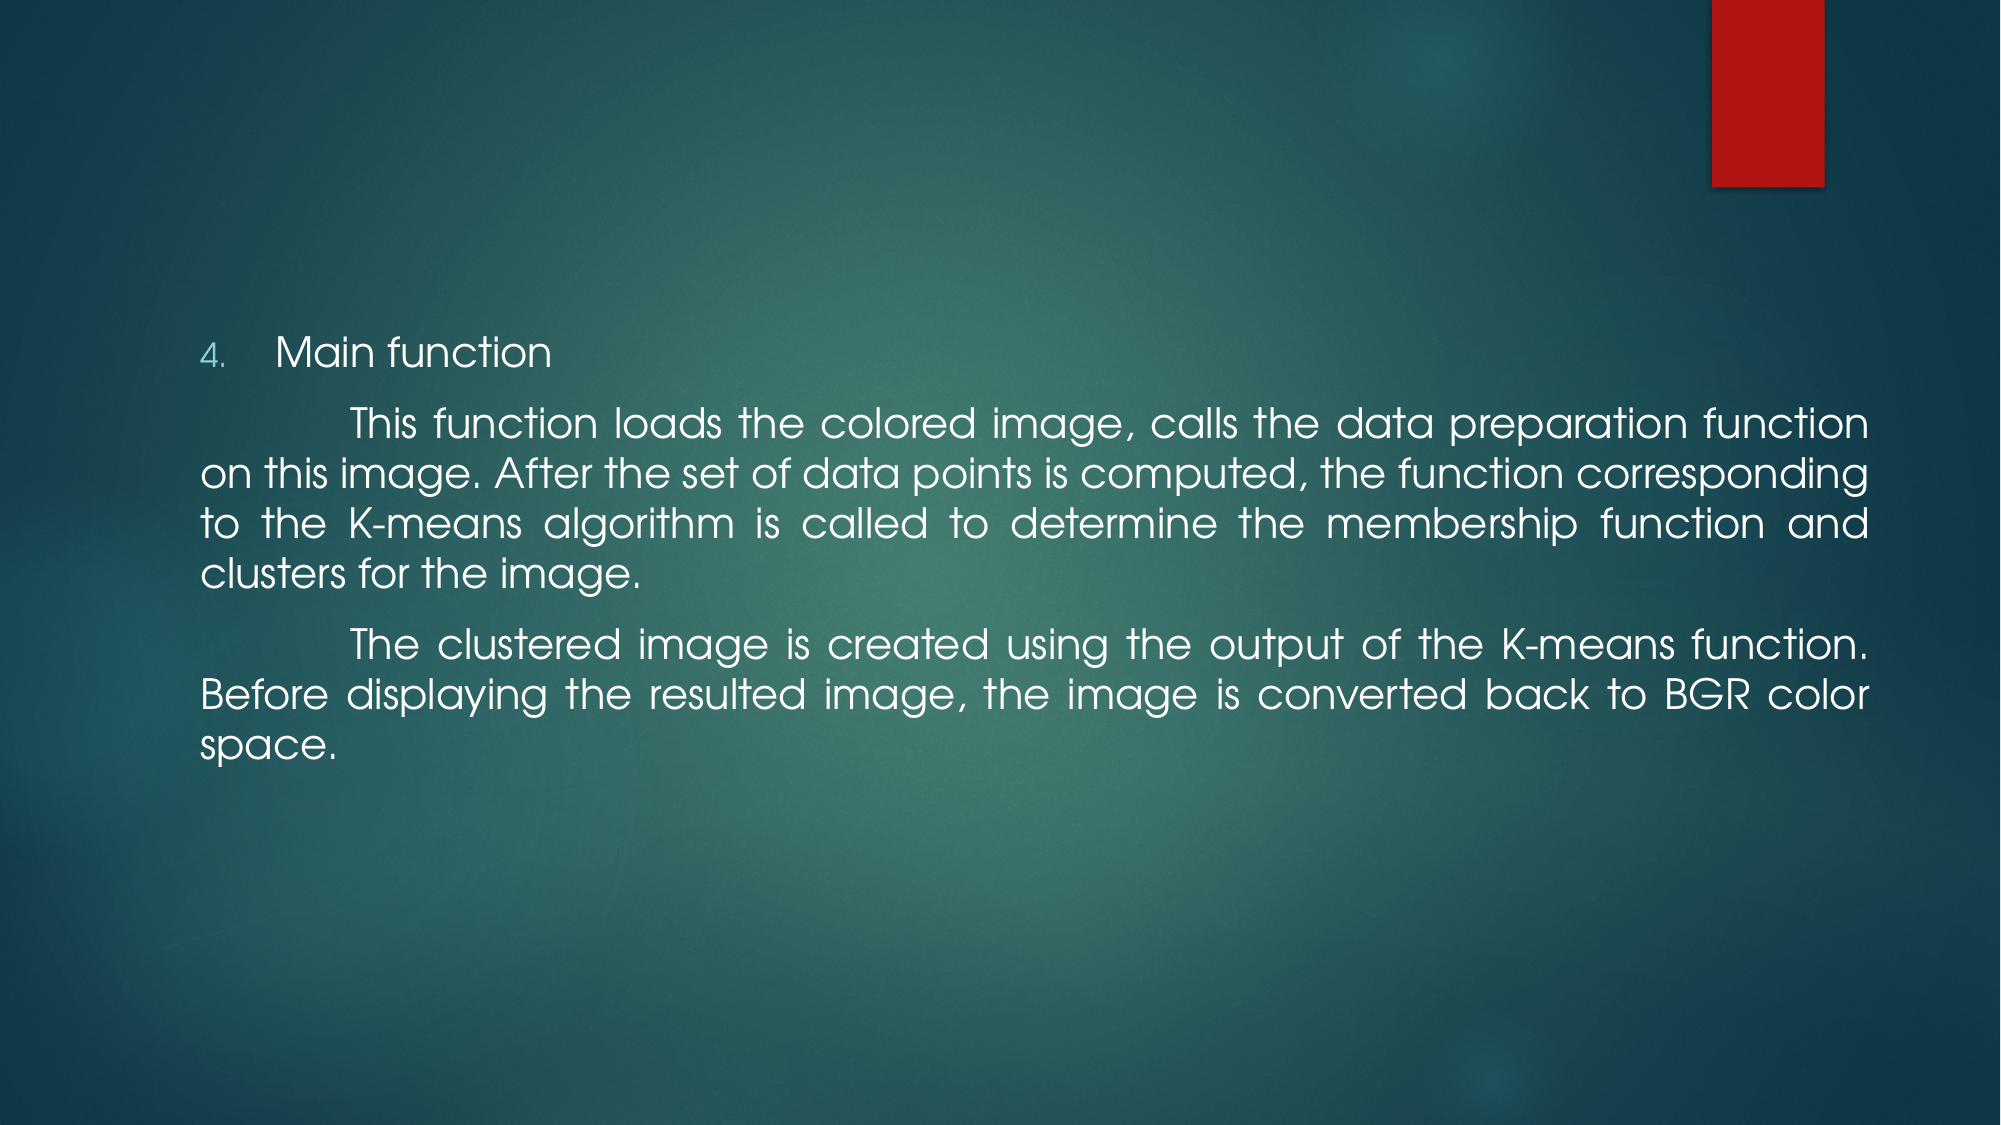

Main function
	This function loads the colored image, calls the data preparation function on this image. After the set of data points is computed, the function corresponding to the K-means algorithm is called to determine the membership function and clusters for the image.
	The clustered image is created using the output of the K-means function. Before displaying the resulted image, the image is converted back to BGR color space.